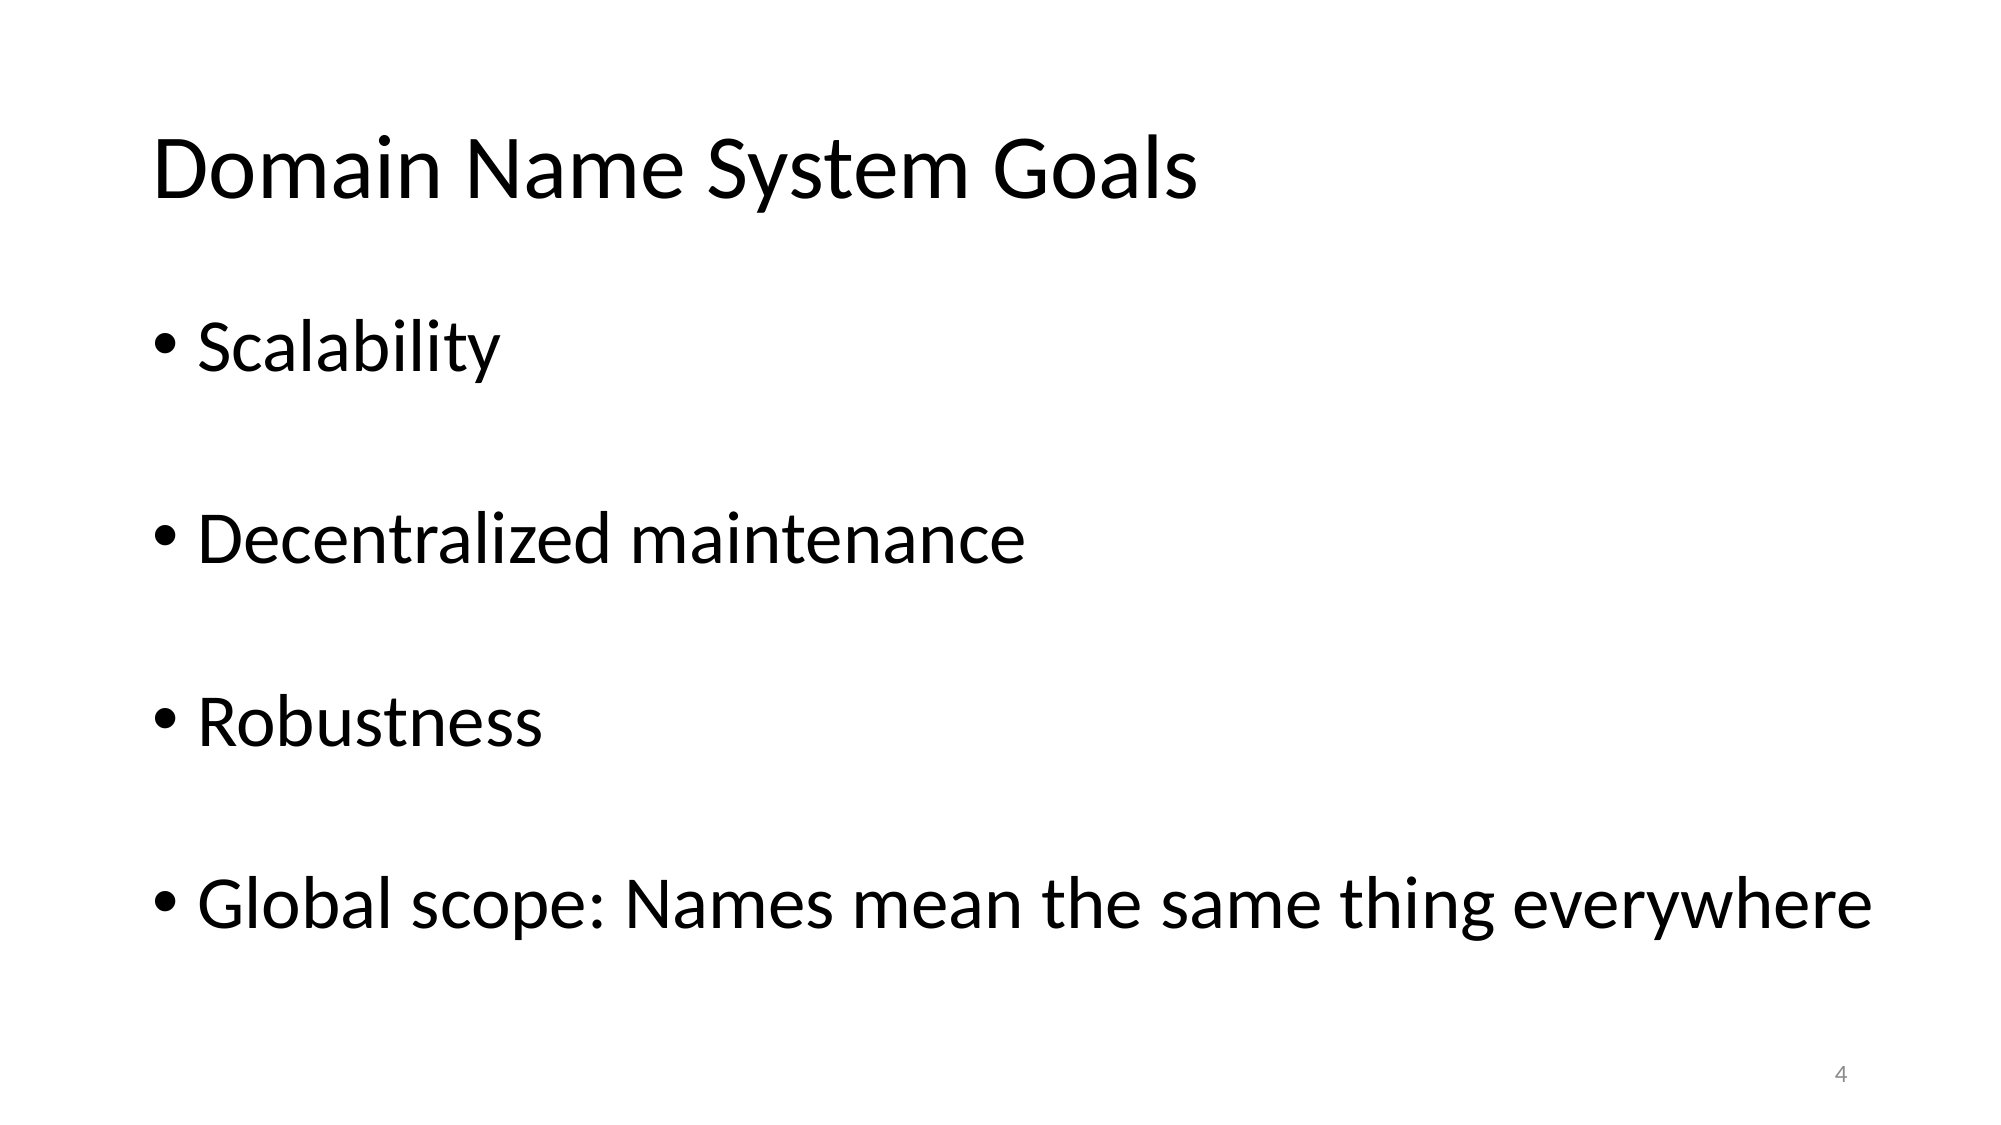

# Domain Name System Goals
 Scalability
 Decentralized maintenance
 Robustness
 Global scope: Names mean the same thing everywhere
4